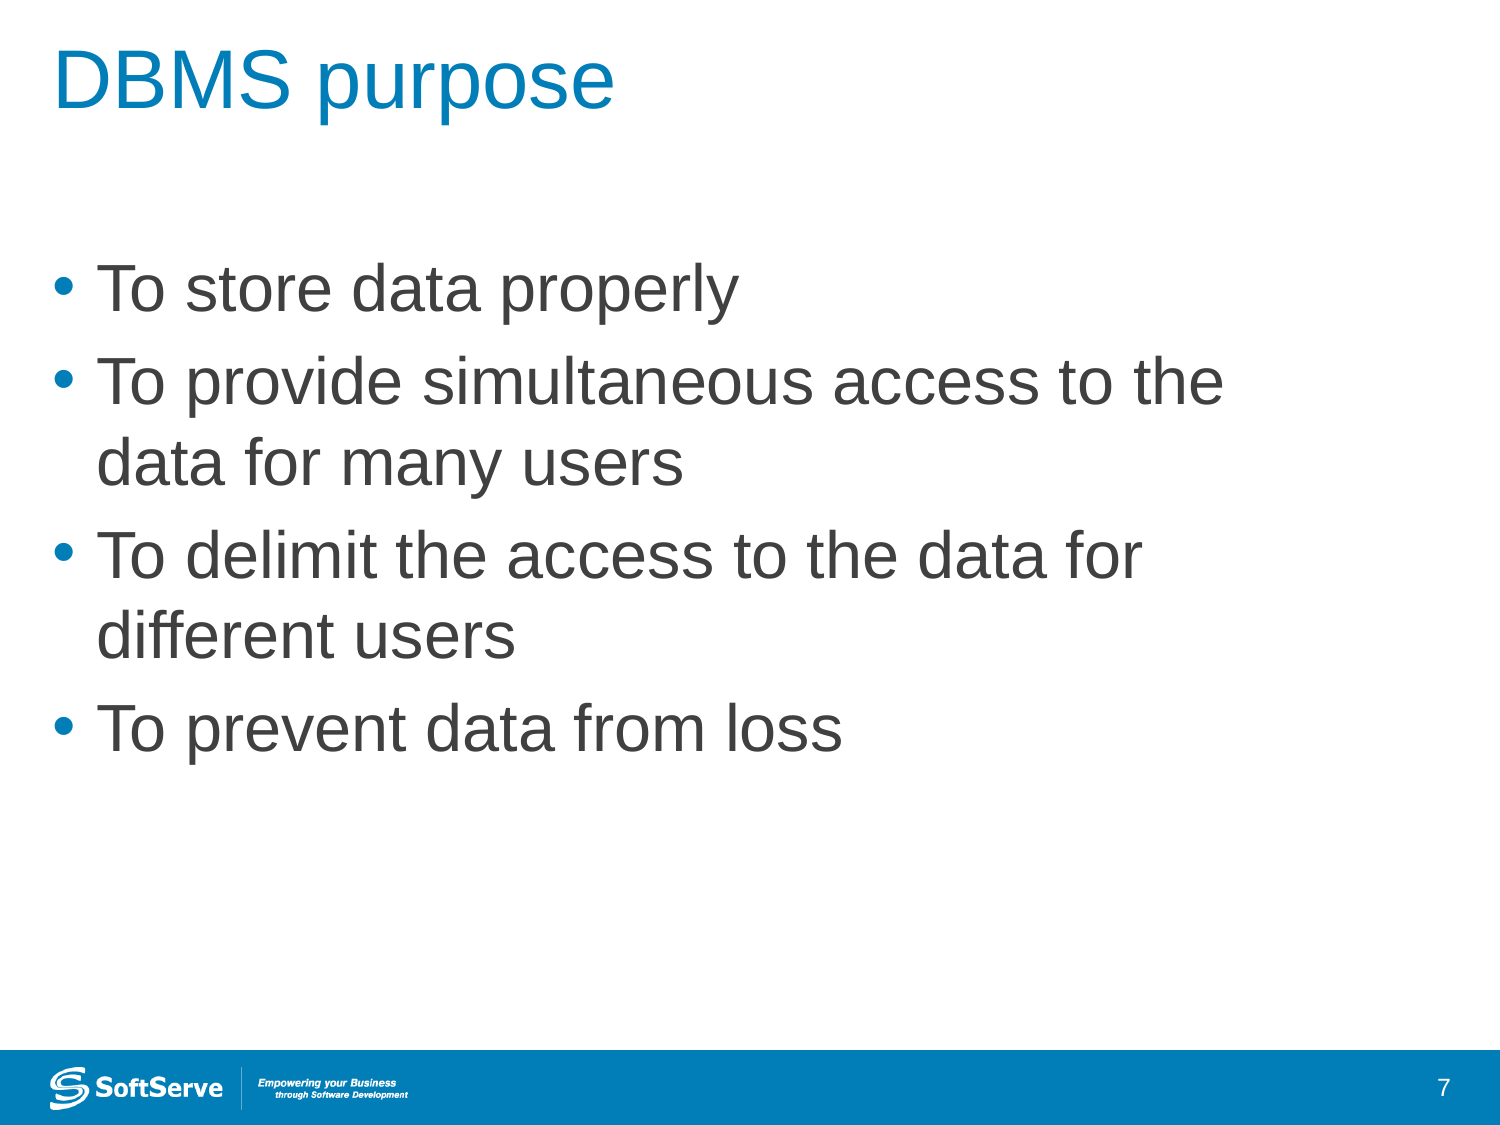

# DBMS purpose
To store data properly
To provide simultaneous access to the data for many users
To delimit the access to the data for different users
To prevent data from loss
7